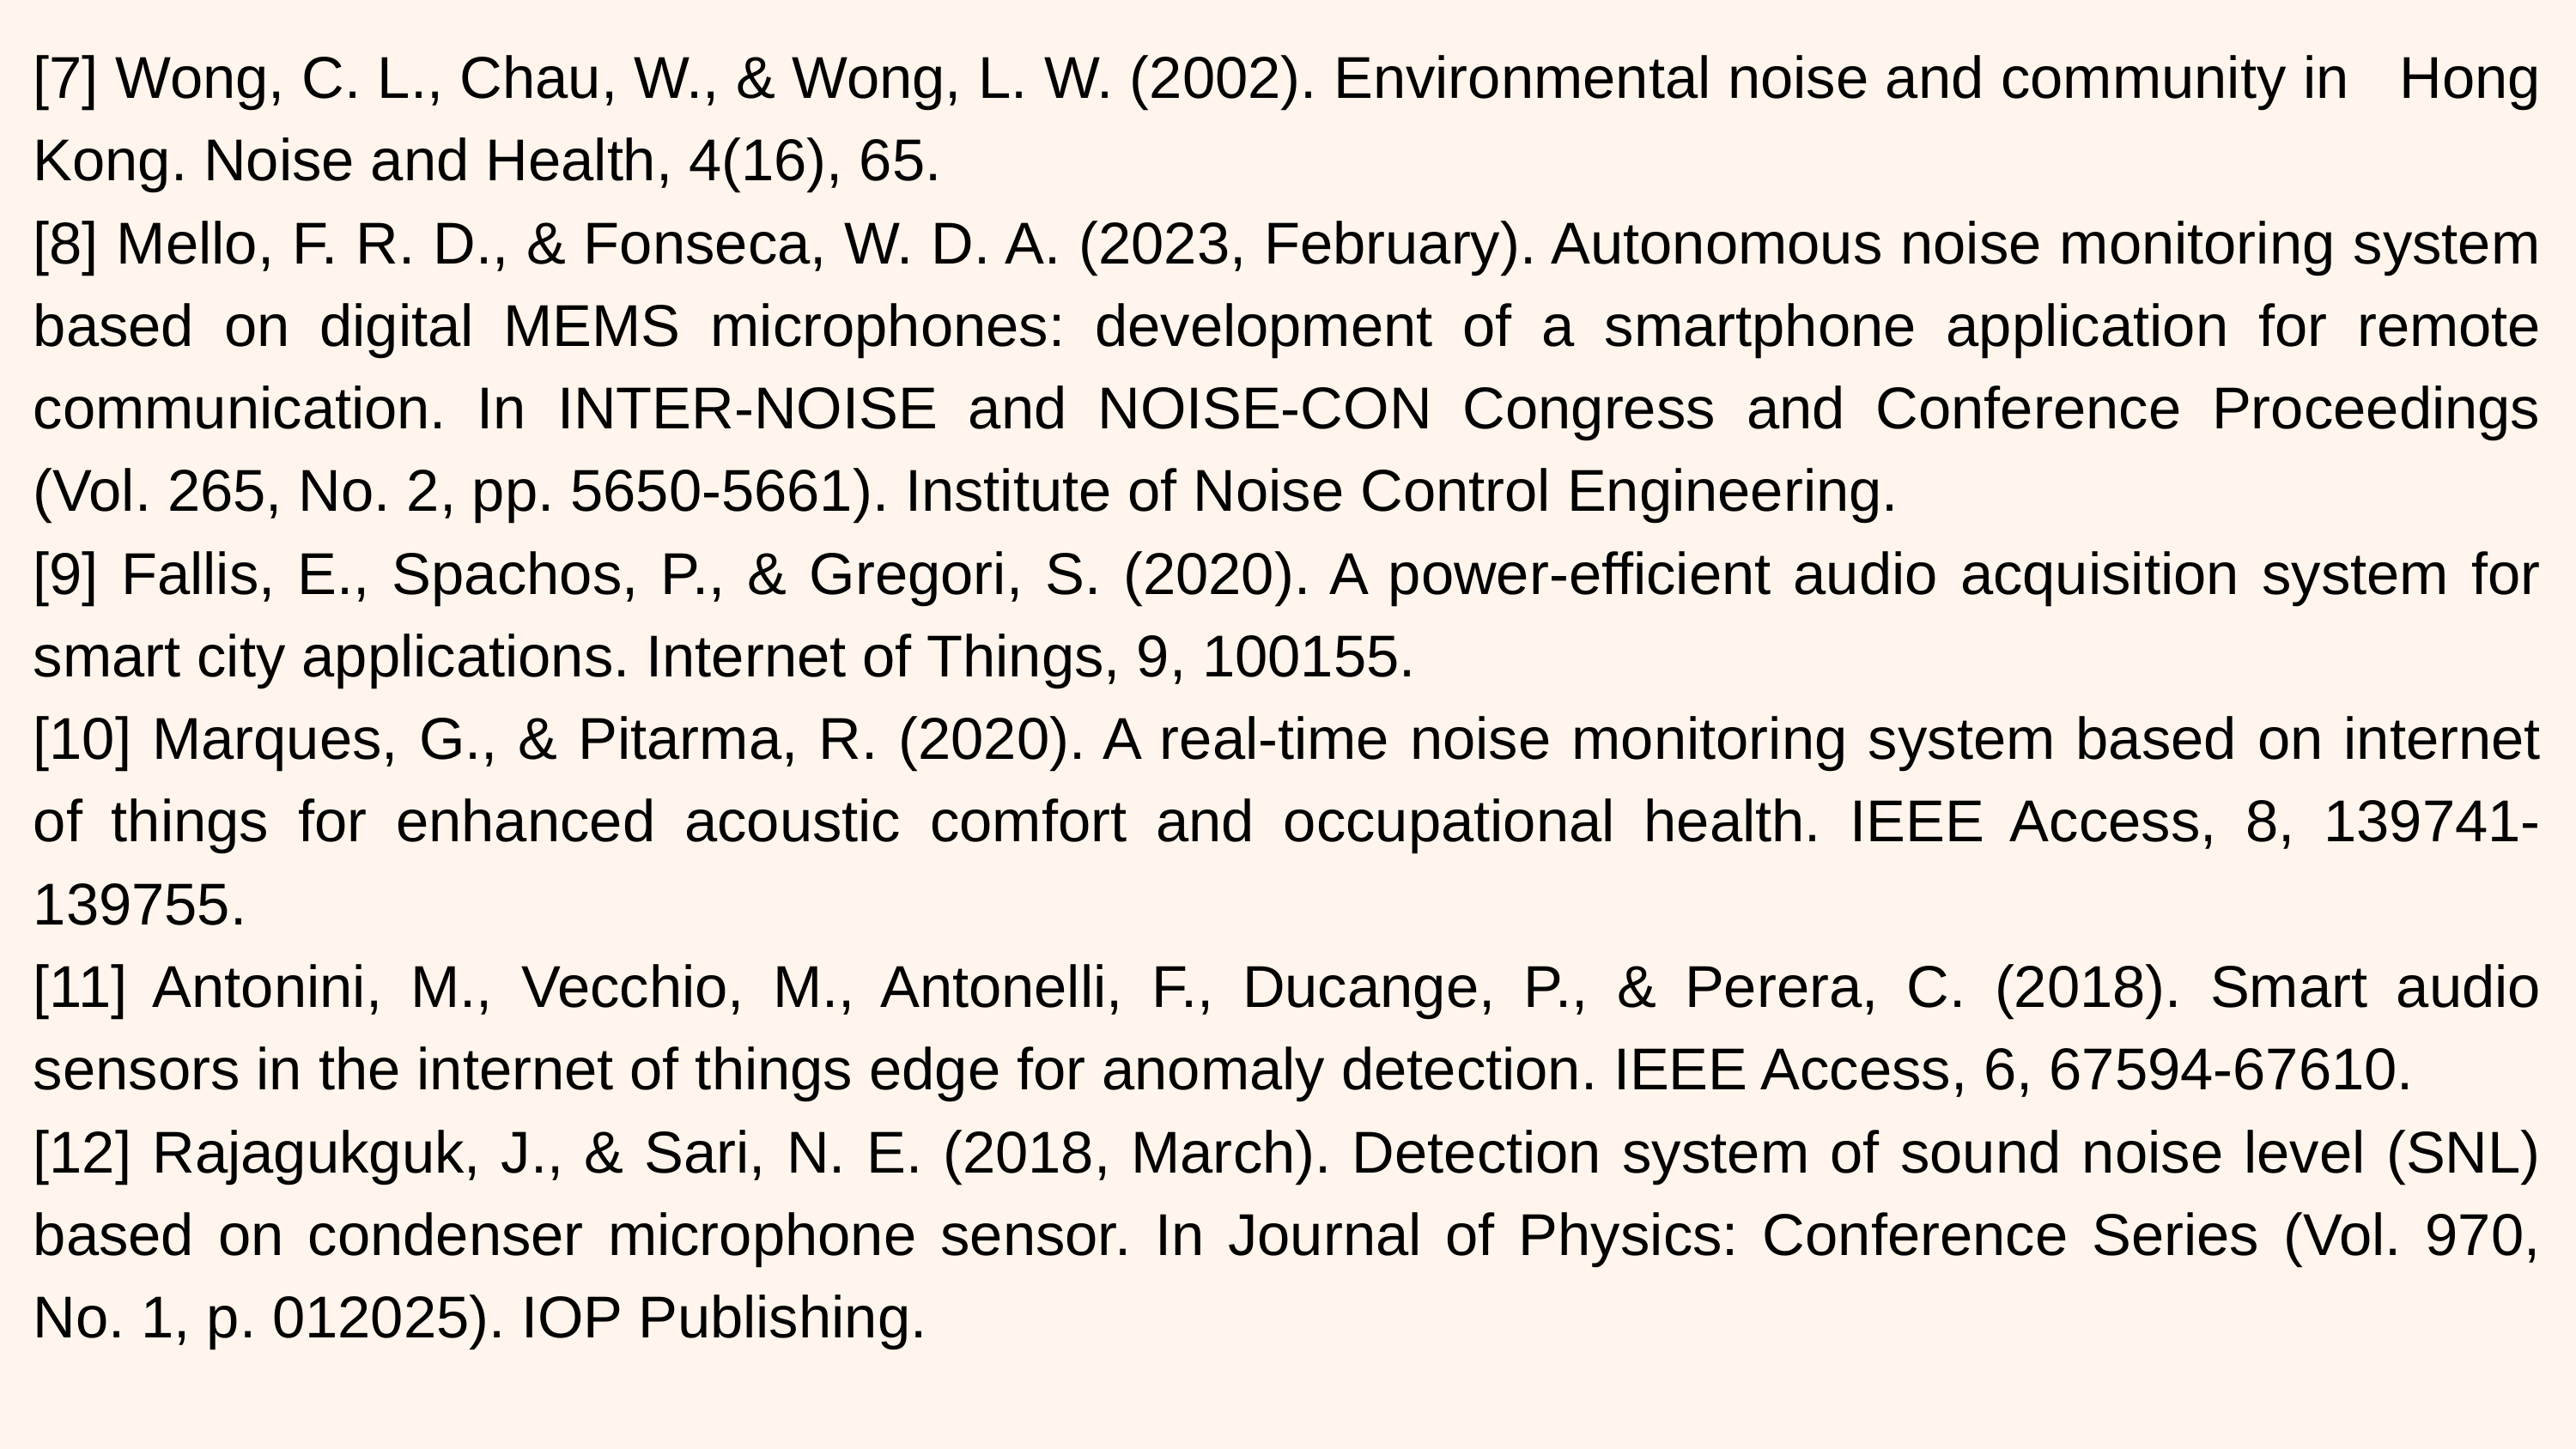

[7] Wong, C. L., Chau, W., & Wong, L. W. (2002). Environmental noise and community in   Hong Kong. Noise and Health, 4(16), 65.
[8] Mello, F. R. D., & Fonseca, W. D. A. (2023, February). Autonomous noise monitoring system based on digital MEMS microphones: development of a smartphone application for remote communication. In INTER-NOISE and NOISE-CON Congress and Conference Proceedings (Vol. 265, No. 2, pp. 5650-5661). Institute of Noise Control Engineering.
[9] Fallis, E., Spachos, P., & Gregori, S. (2020). A power-efficient audio acquisition system for smart city applications. Internet of Things, 9, 100155.
[10] Marques, G., & Pitarma, R. (2020). A real-time noise monitoring system based on internet of things for enhanced acoustic comfort and occupational health. IEEE Access, 8, 139741-139755.
[11] Antonini, M., Vecchio, M., Antonelli, F., Ducange, P., & Perera, C. (2018). Smart audio sensors in the internet of things edge for anomaly detection. IEEE Access, 6, 67594-67610.
[12] Rajagukguk, J., & Sari, N. E. (2018, March). Detection system of sound noise level (SNL) based on condenser microphone sensor. In Journal of Physics: Conference Series (Vol. 970, No. 1, p. 012025). IOP Publishing.